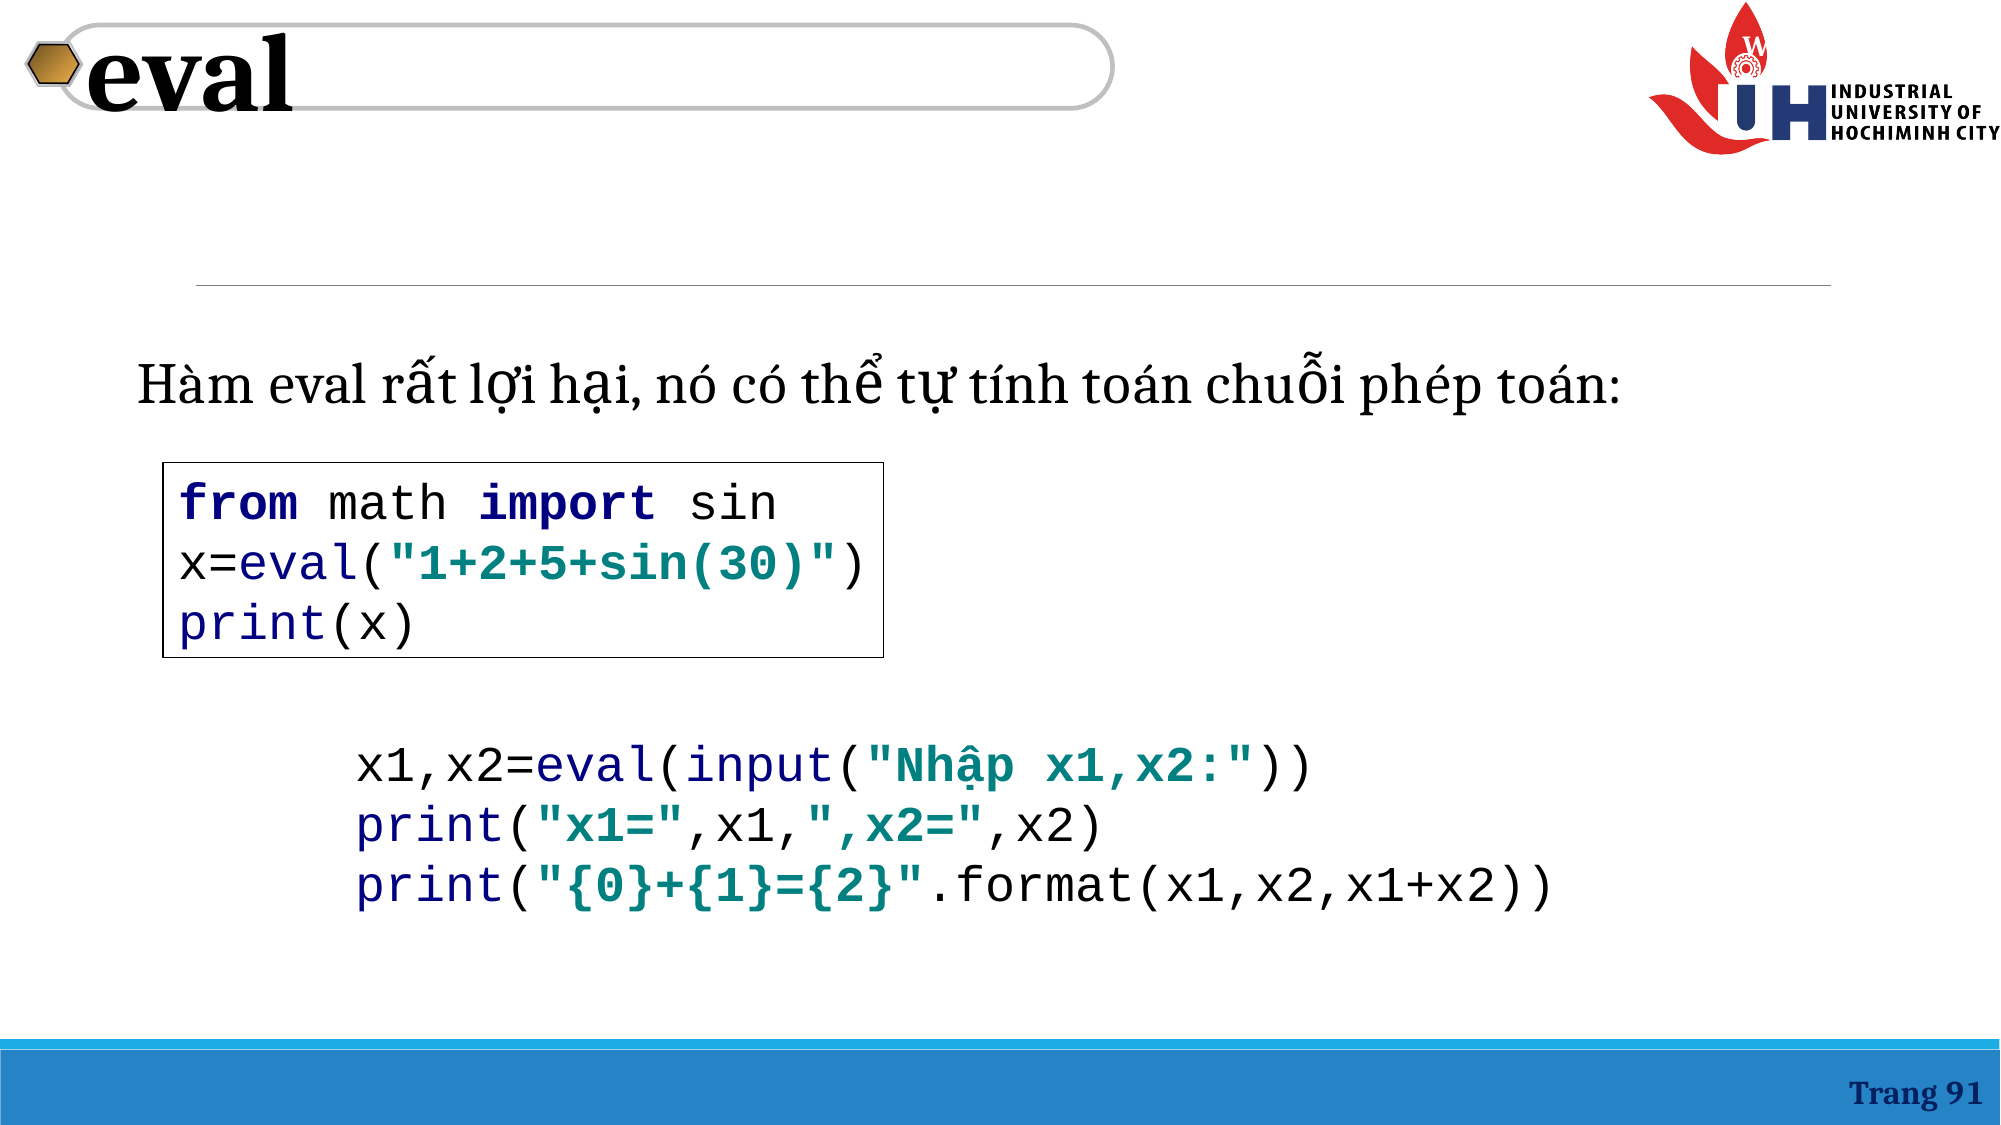

eval

Hàm eval rất lợi hại, nó có thể tự tính toán chuỗi phép toán:
from math import sin
x=eval("1+2+5+sin(30)")
print(x)
x1,x2=eval(input("Nhập x1,x2:"))
print("x1=",x1,",x2=",x2)
print("{0}+{1}={2}".format(x1,x2,x1+x2))
Trang 91